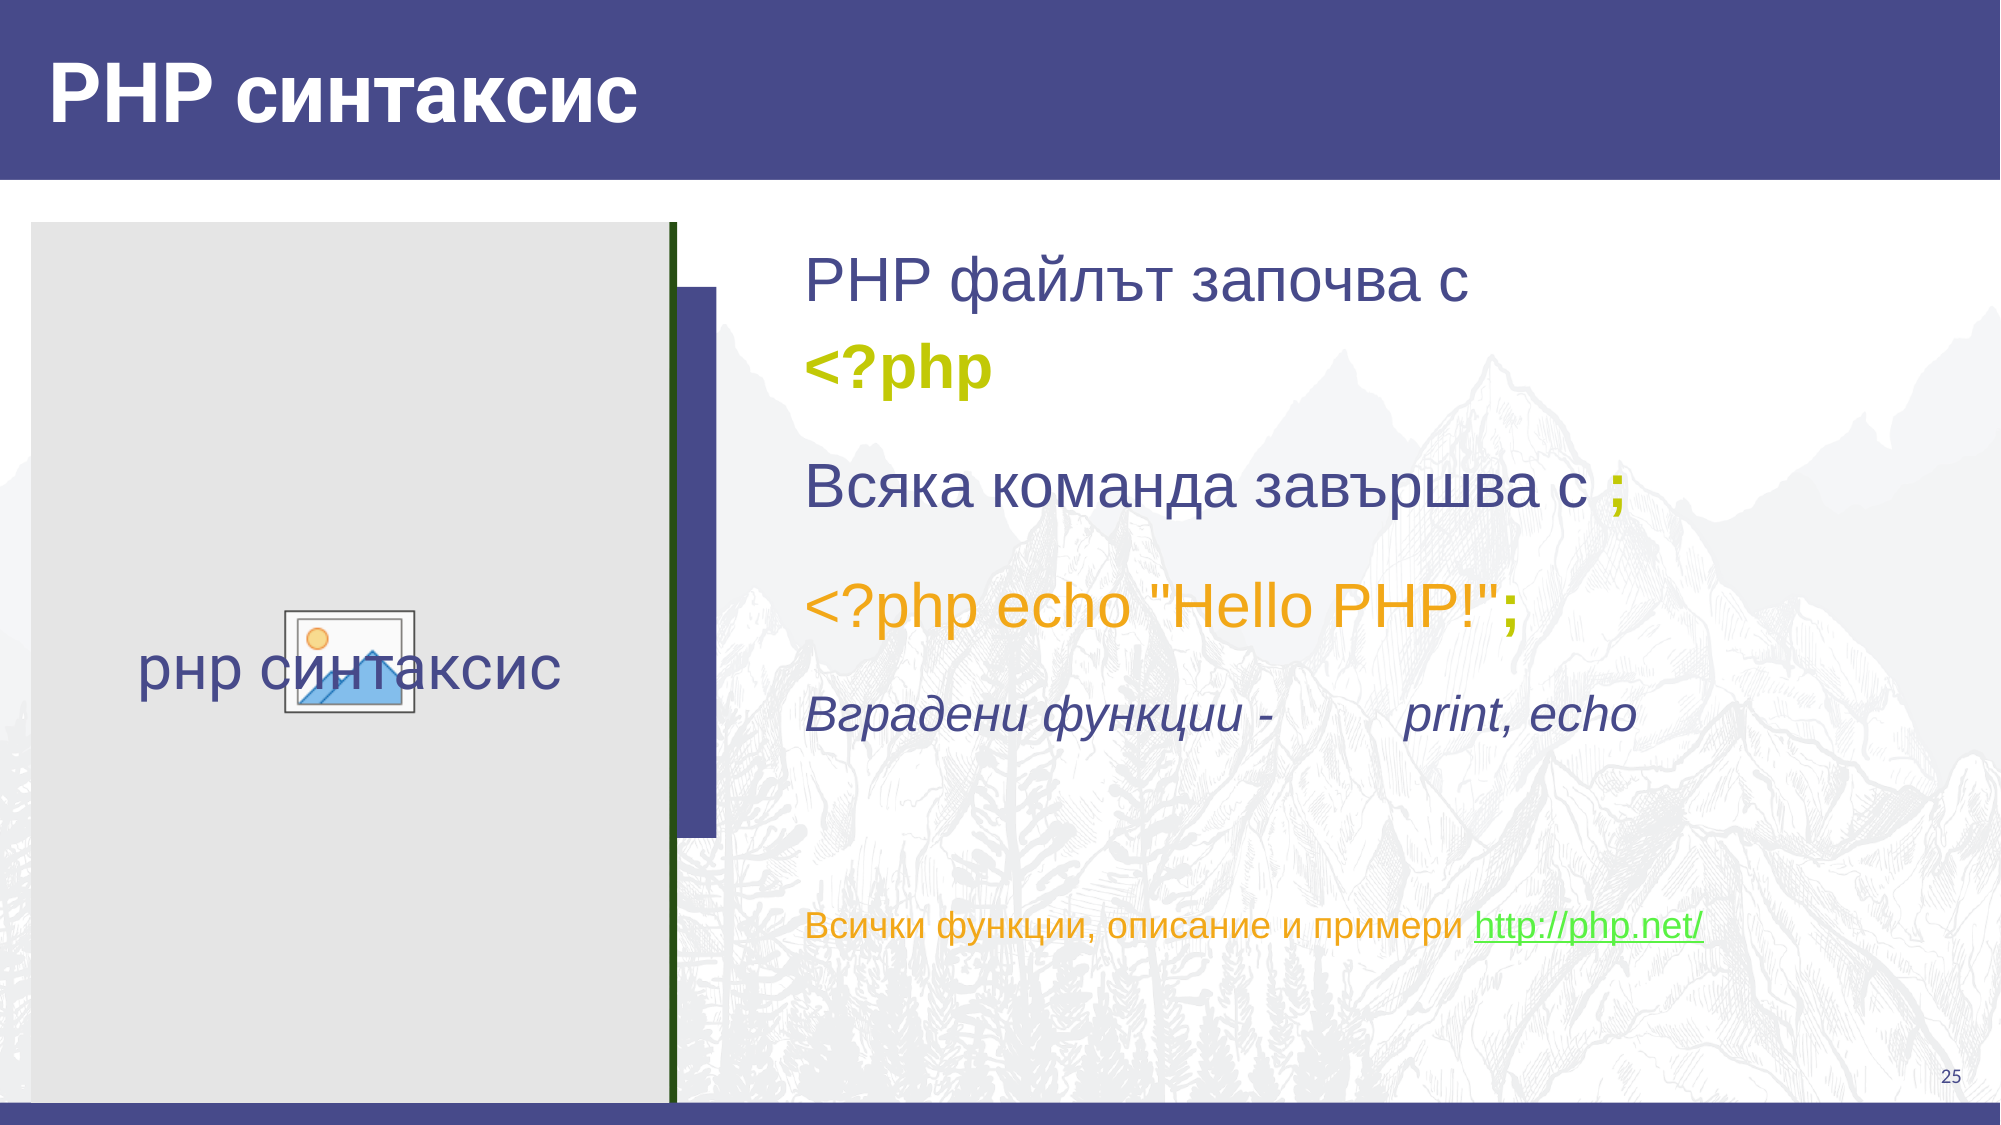

# PHP синтаксис
PHP файлът започва с
<?php
Всяка команда завършва с ;
<?php echo "Hello PHP!";
Вградени функции - 	print, echo

Всички функции, описание и примери http://php.net/

рнр синтаксис
25